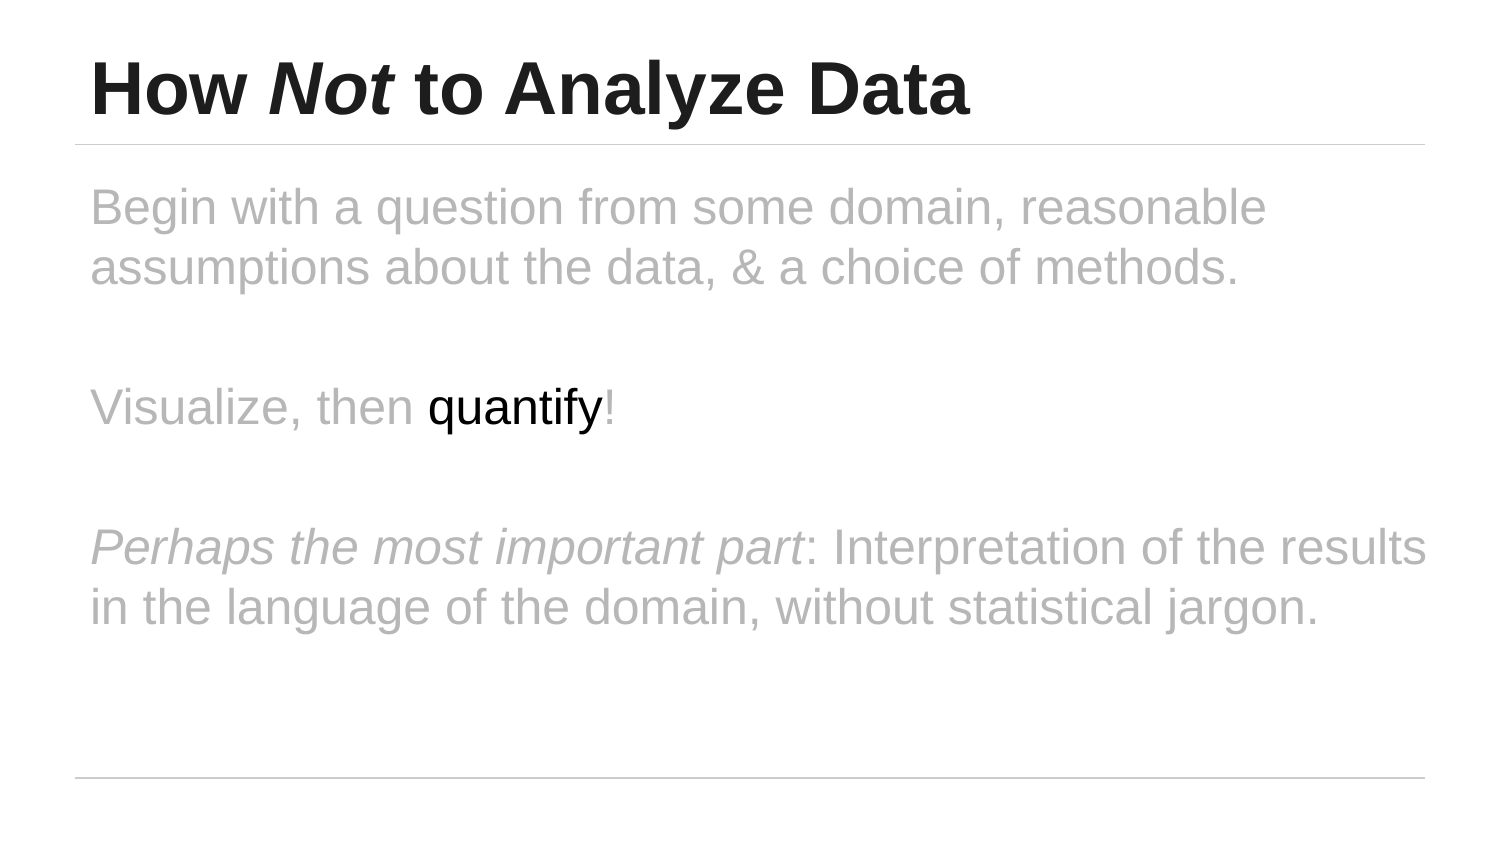

# How Not to Analyze Data
Begin with a question from some domain, reasonable assumptions about the data, & a choice of methods.

Visualize, then quantify!

Perhaps the most important part: Interpretation of the results in the language of the domain, without statistical jargon.